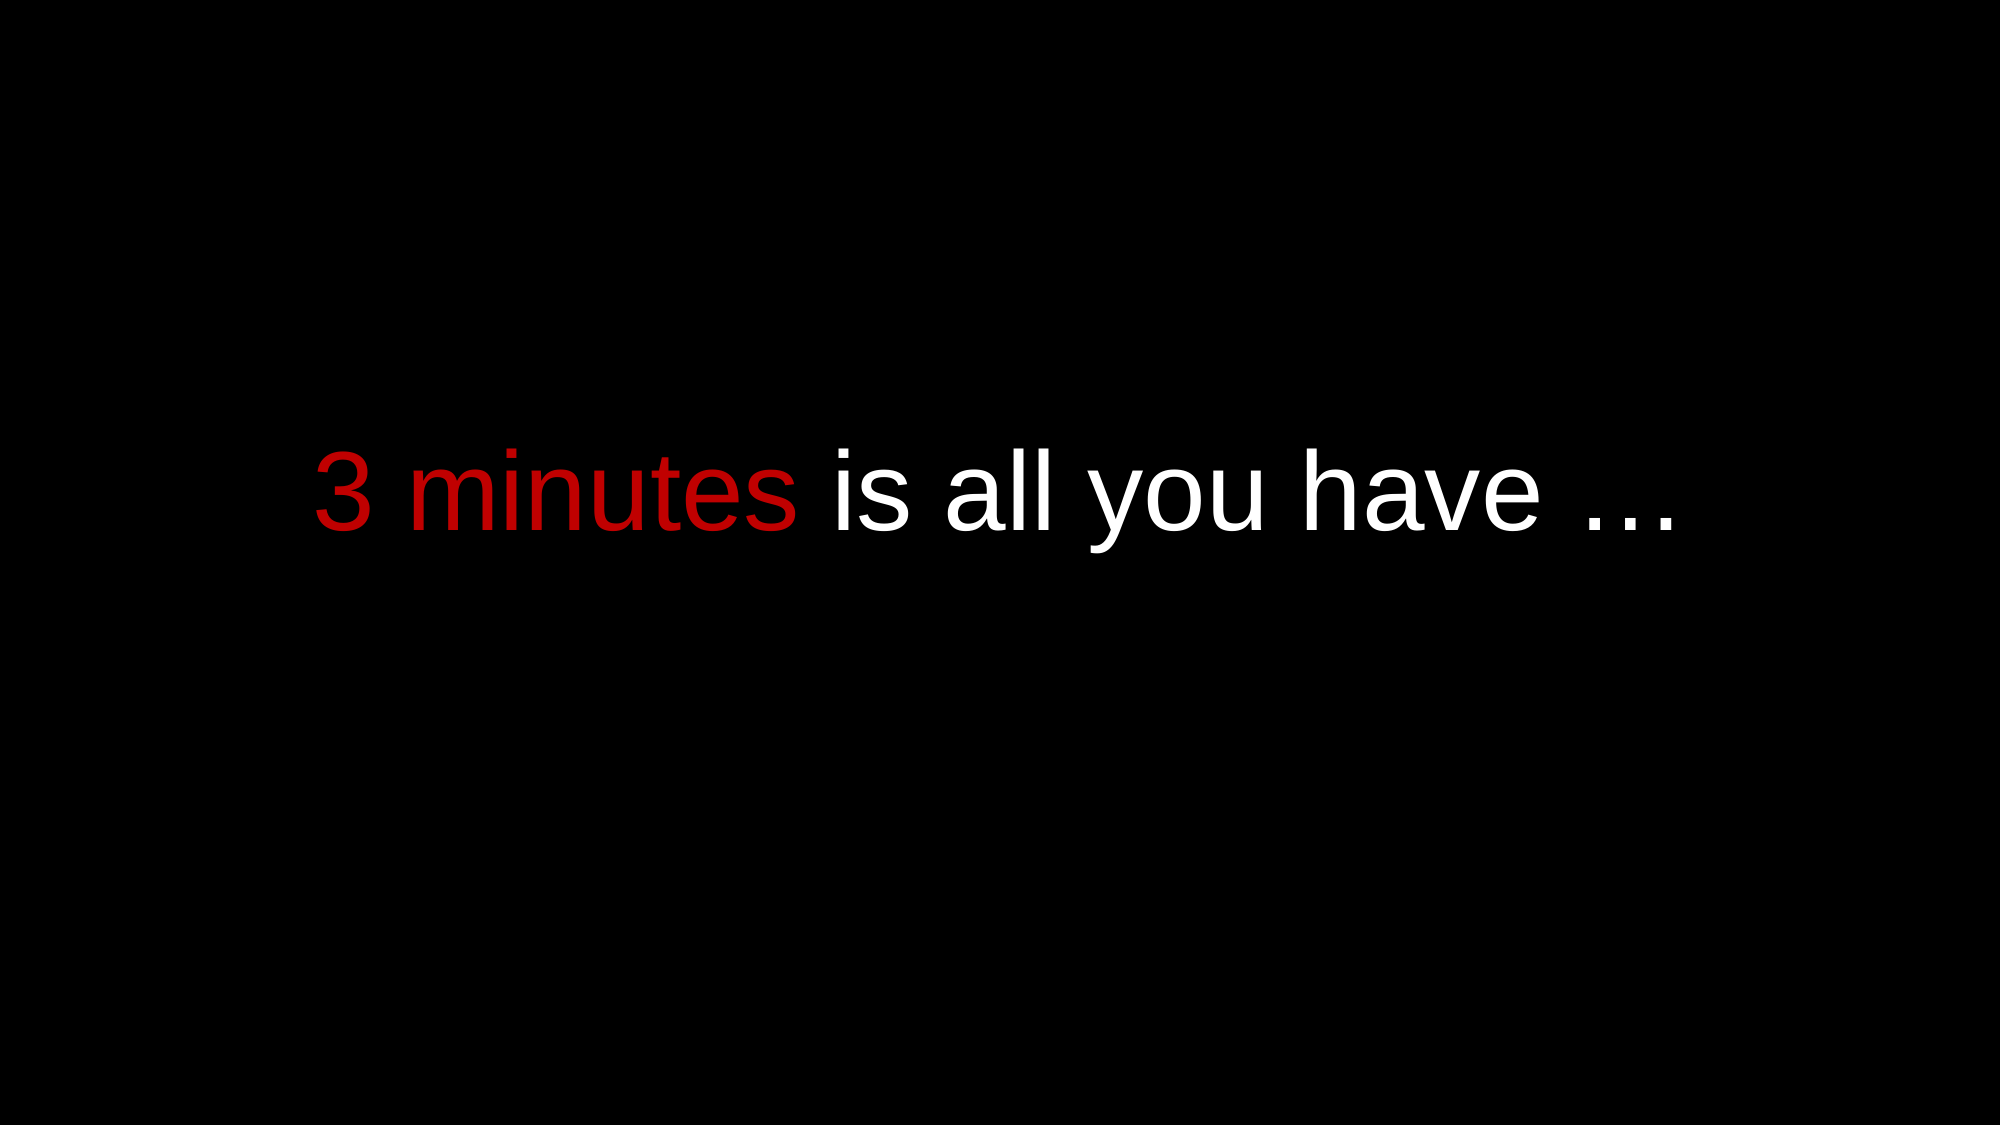

3 minutes is all you have …